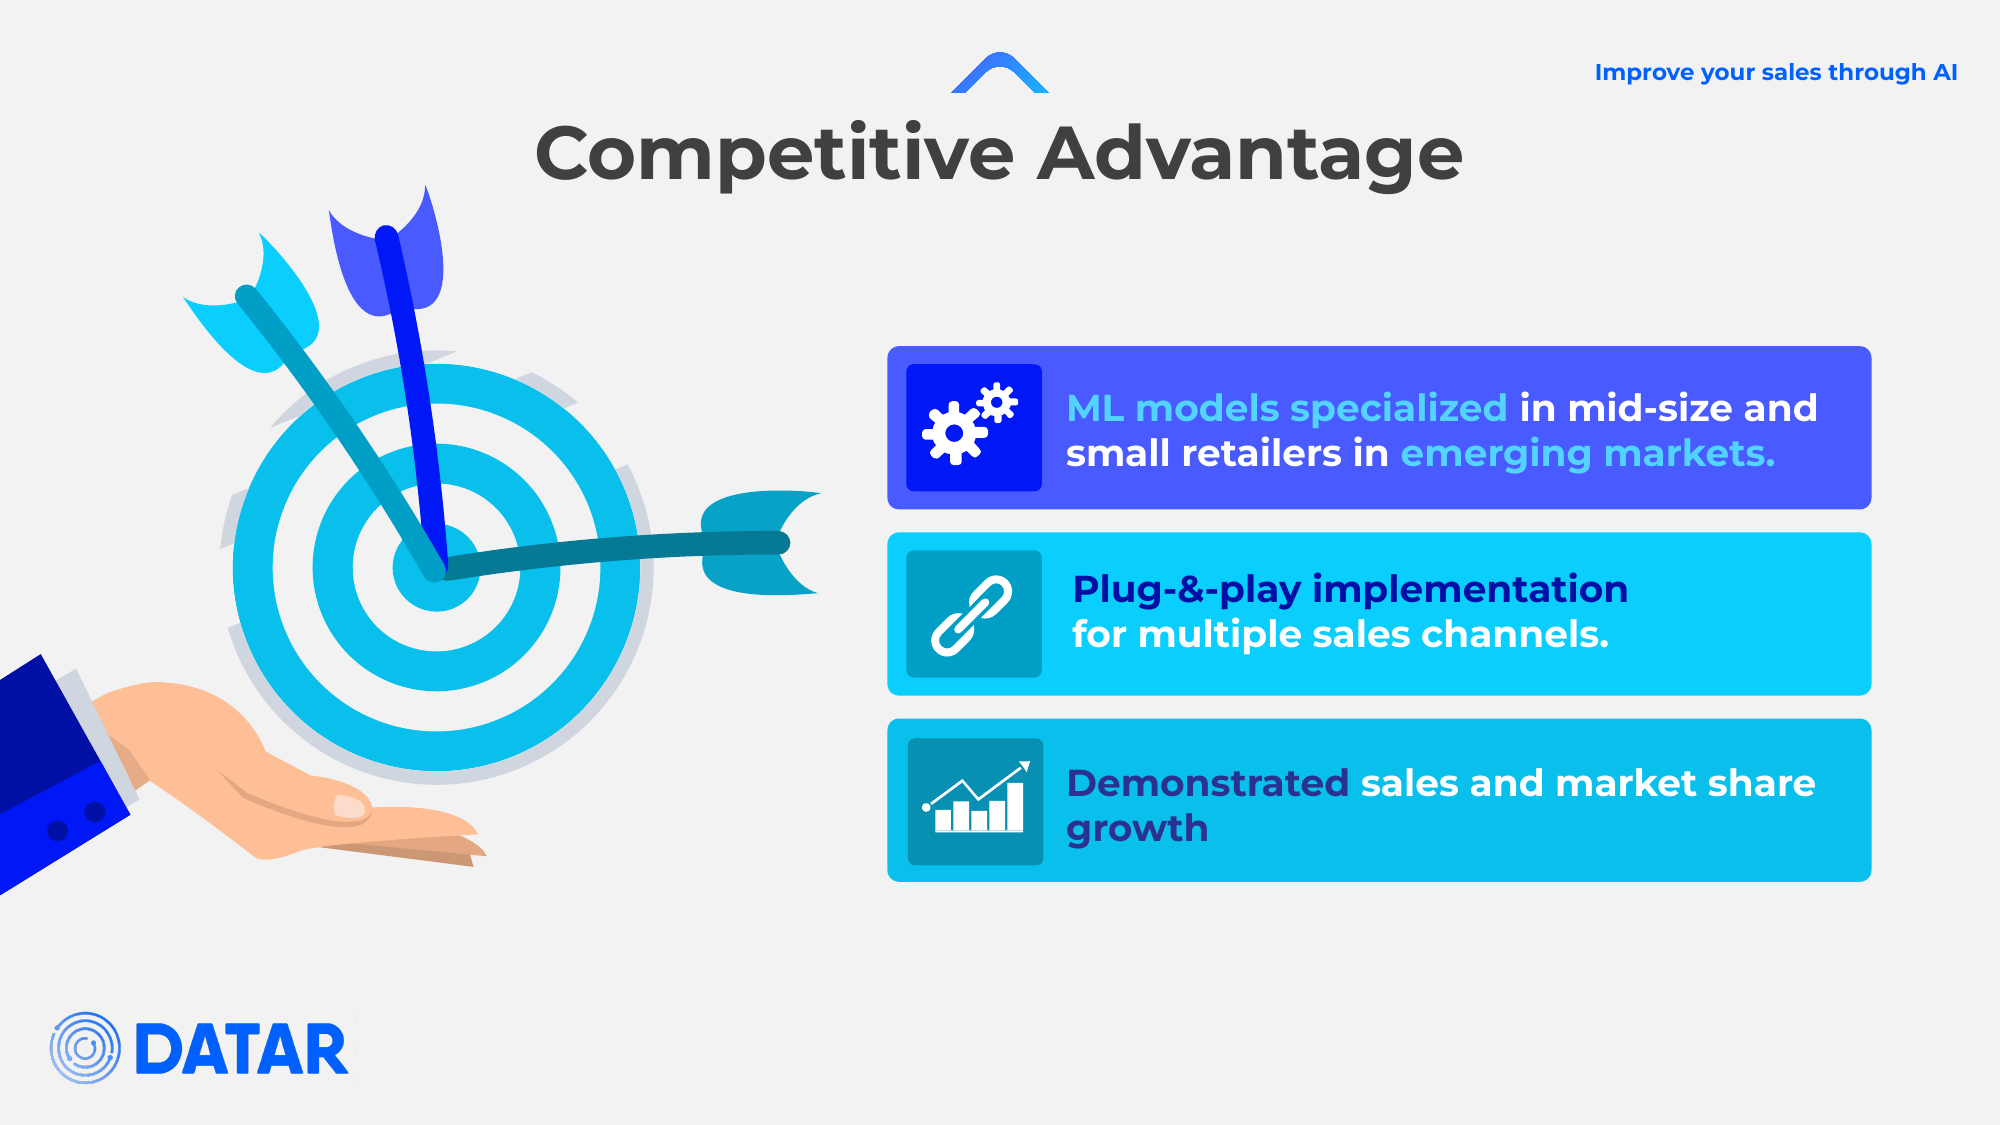

Competitive Advantage

ML models specialized in mid-size and small retailers in emerging markets.

Plug-&-play implementation
for multiple sales channels.

Demonstrated sales and market share growth